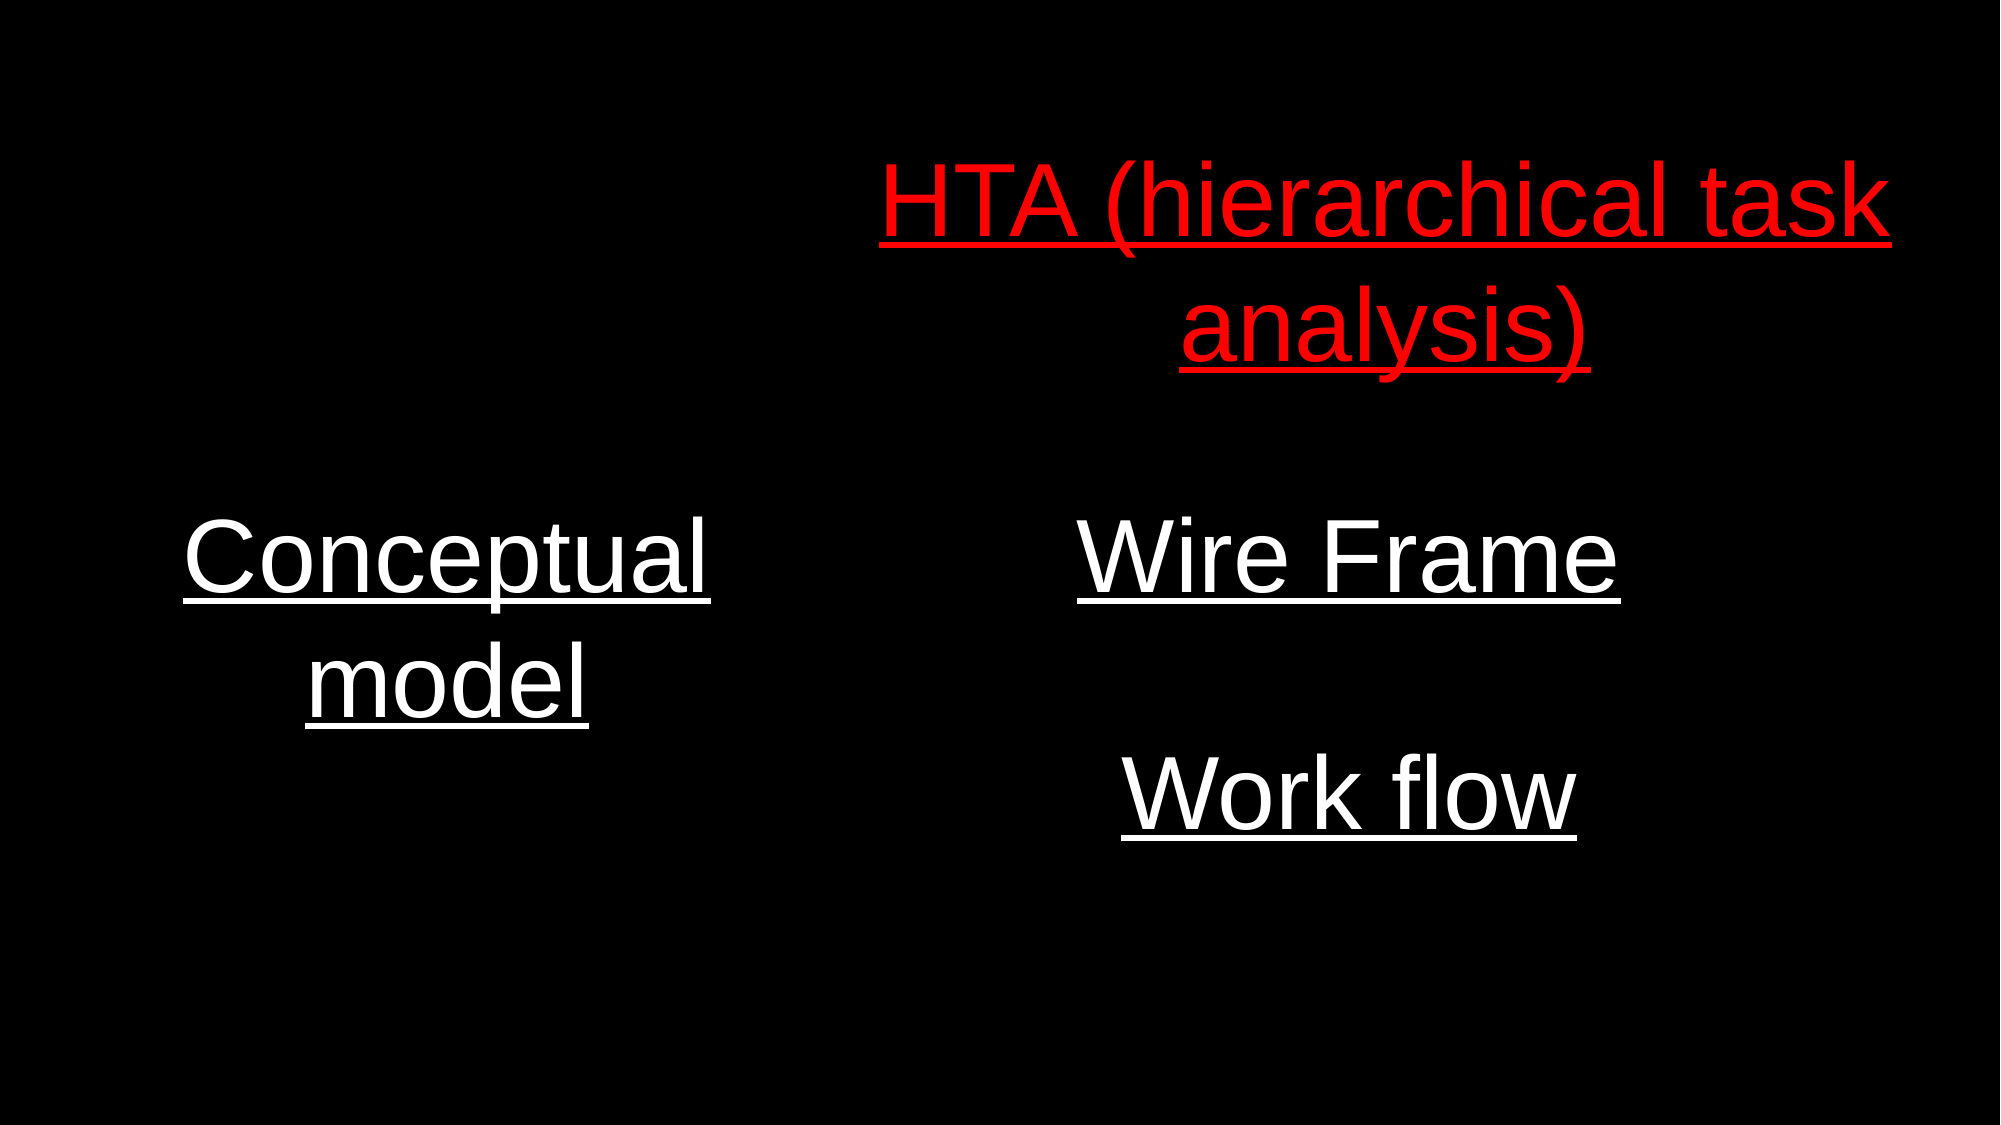

HTA (hierarchical task analysis)
Conceptual model
Wire Frame
Work flow